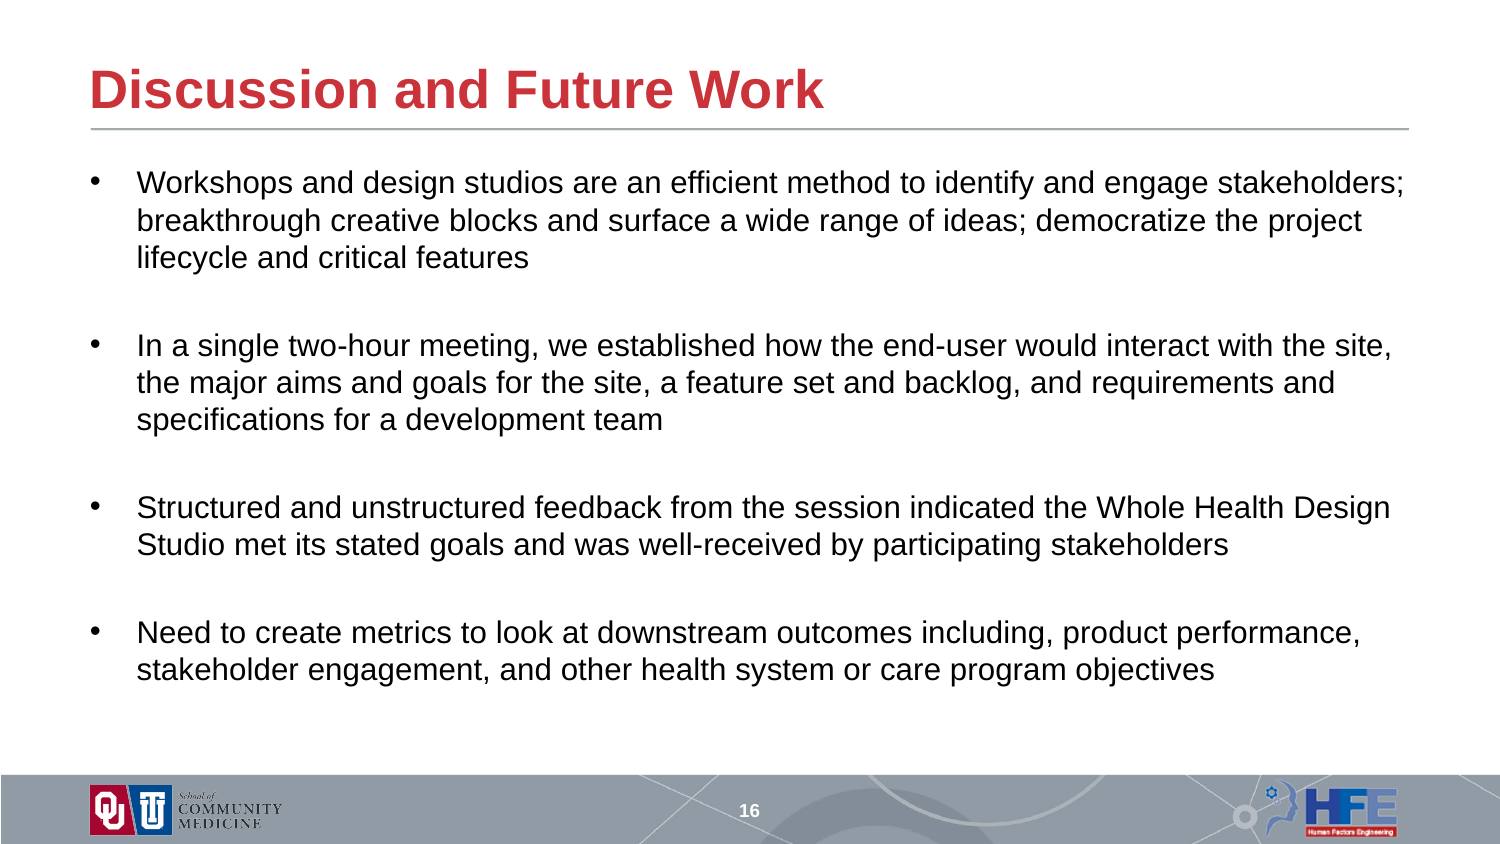

# Discussion and Future Work

Workshops and design studios are an efficient method to identify and engage stakeholders; breakthrough creative blocks and surface a wide range of ideas; democratize the project lifecycle and critical features
In a single two-hour meeting, we established how the end-user would interact with the site, the major aims and goals for the site, a feature set and backlog, and requirements and specifications for a development team
Structured and unstructured feedback from the session indicated the Whole Health Design Studio met its stated goals and was well-received by participating stakeholders
Need to create metrics to look at downstream outcomes including, product performance, stakeholder engagement, and other health system or care program objectives
16